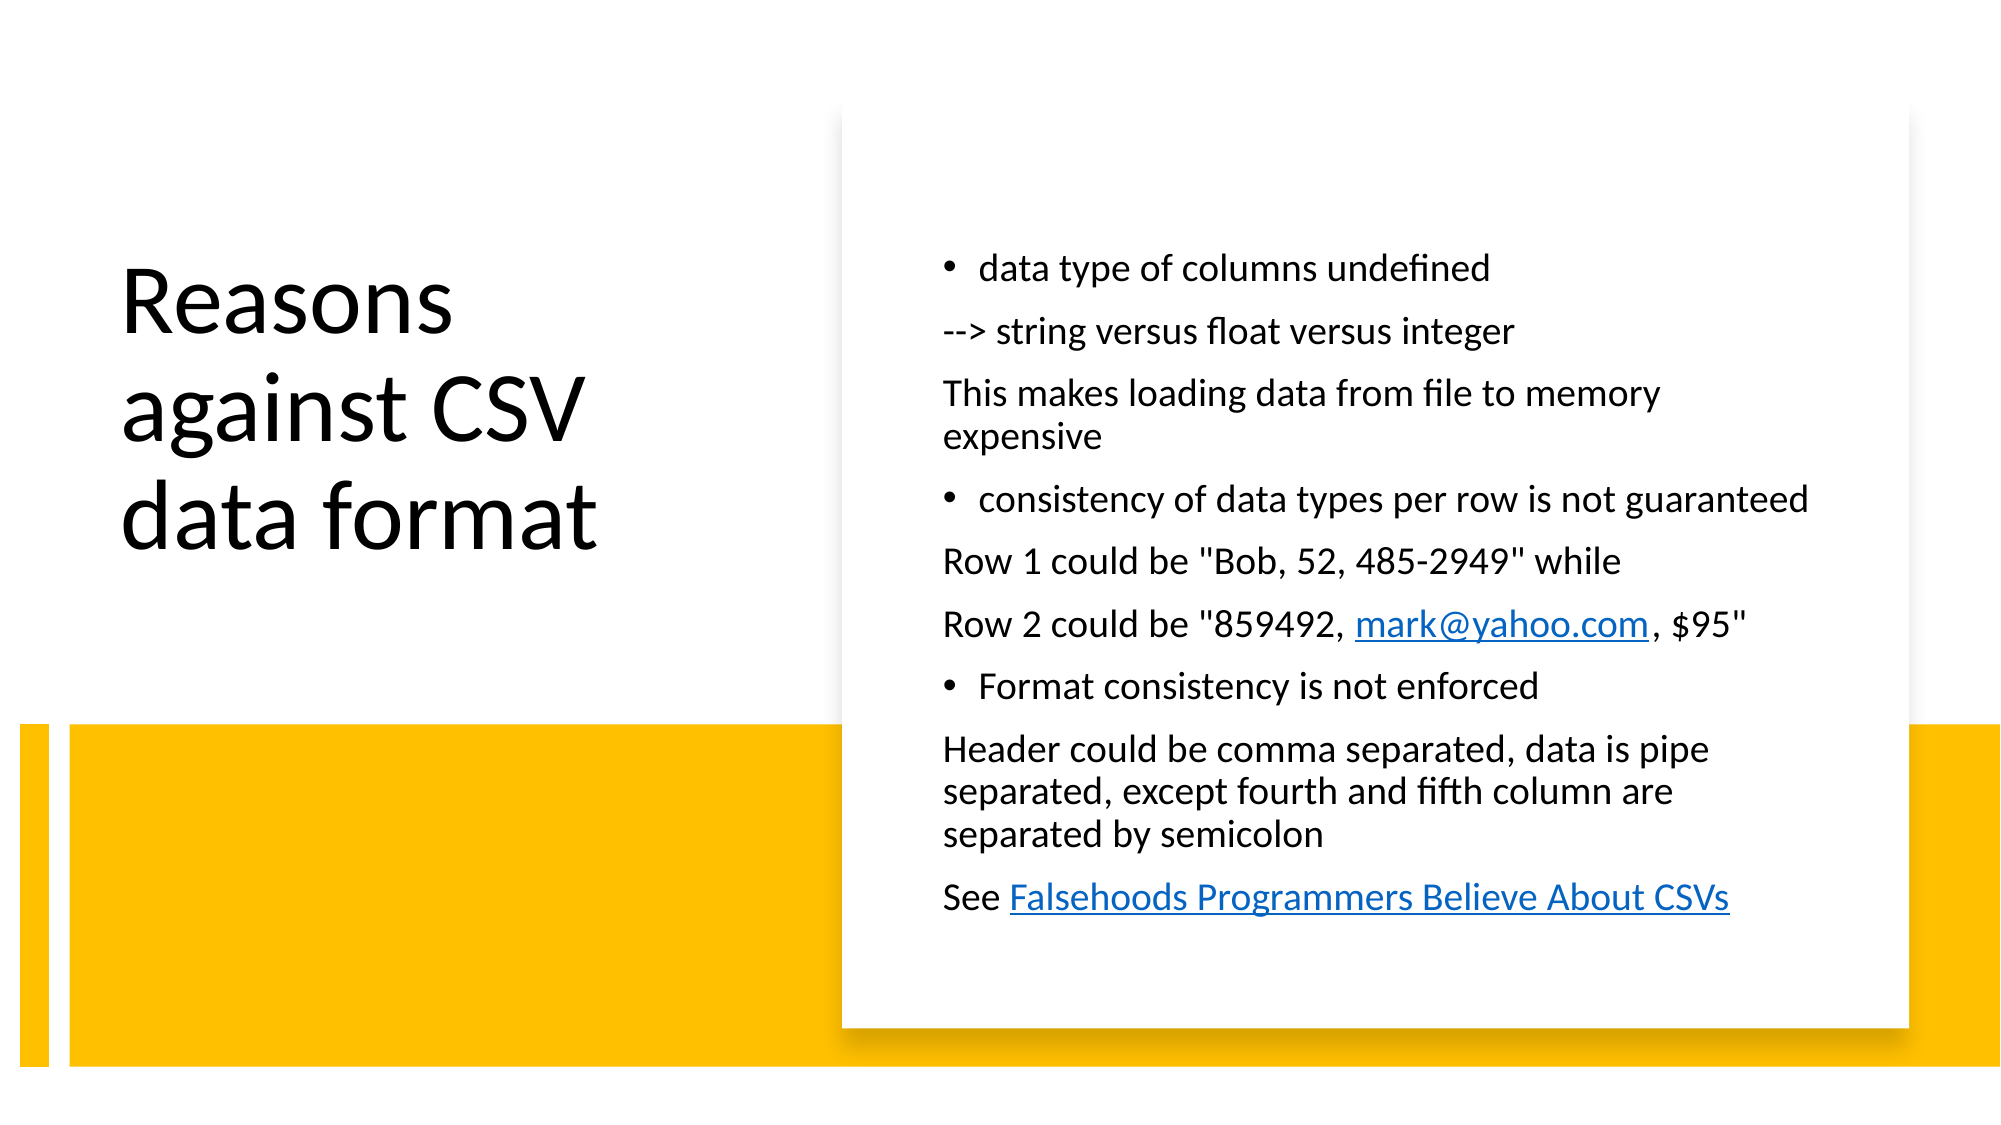

data type of columns undefined
--> string versus float versus integer
This makes loading data from file to memory expensive
consistency of data types per row is not guaranteed
Row 1 could be "Bob, 52, 485-2949" while
Row 2 could be "859492, mark@yahoo.com, $95"
Format consistency is not enforced
Header could be comma separated, data is pipe separated, except fourth and fifth column are separated by semicolon
See Falsehoods Programmers Believe About CSVs
# Reasons against CSV data format